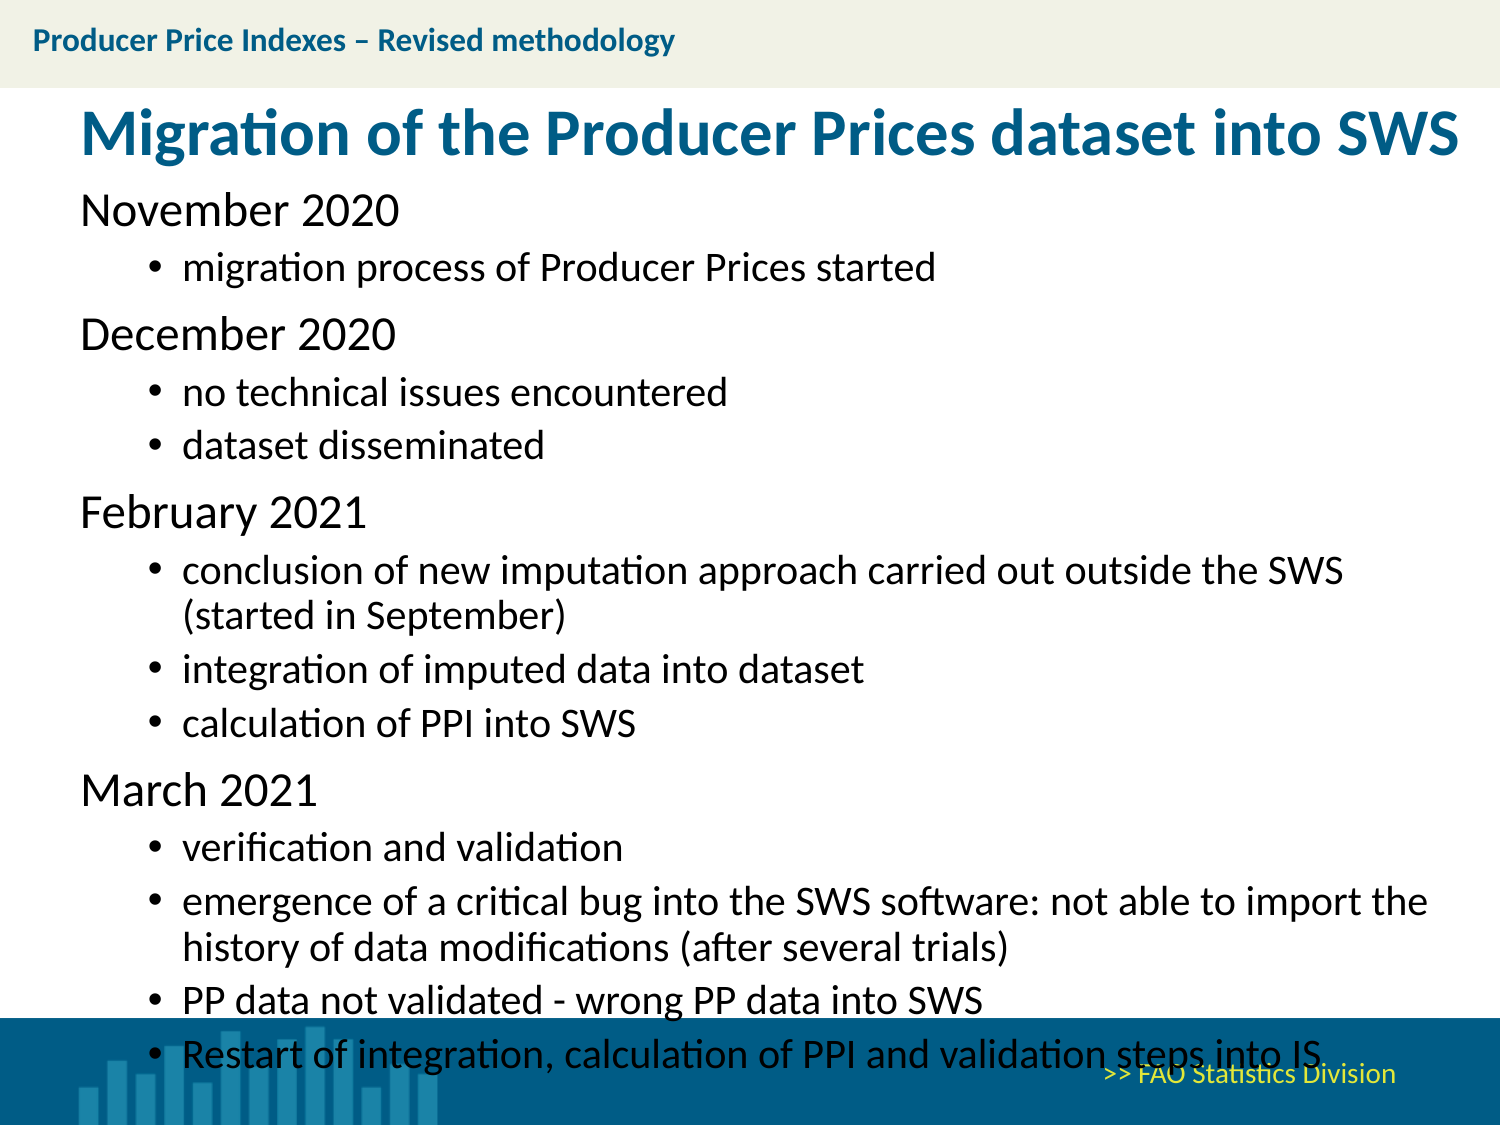

Producer Price Indexes – Revised methodology
Migration of the Producer Prices dataset into SWS
November 2020
migration process of Producer Prices started
December 2020
no technical issues encountered
dataset disseminated
February 2021
conclusion of new imputation approach carried out outside the SWS (started in September)
integration of imputed data into dataset
calculation of PPI into SWS
March 2021
verification and validation
emergence of a critical bug into the SWS software: not able to import the history of data modifications (after several trials)
PP data not validated - wrong PP data into SWS
Restart of integration, calculation of PPI and validation steps into IS